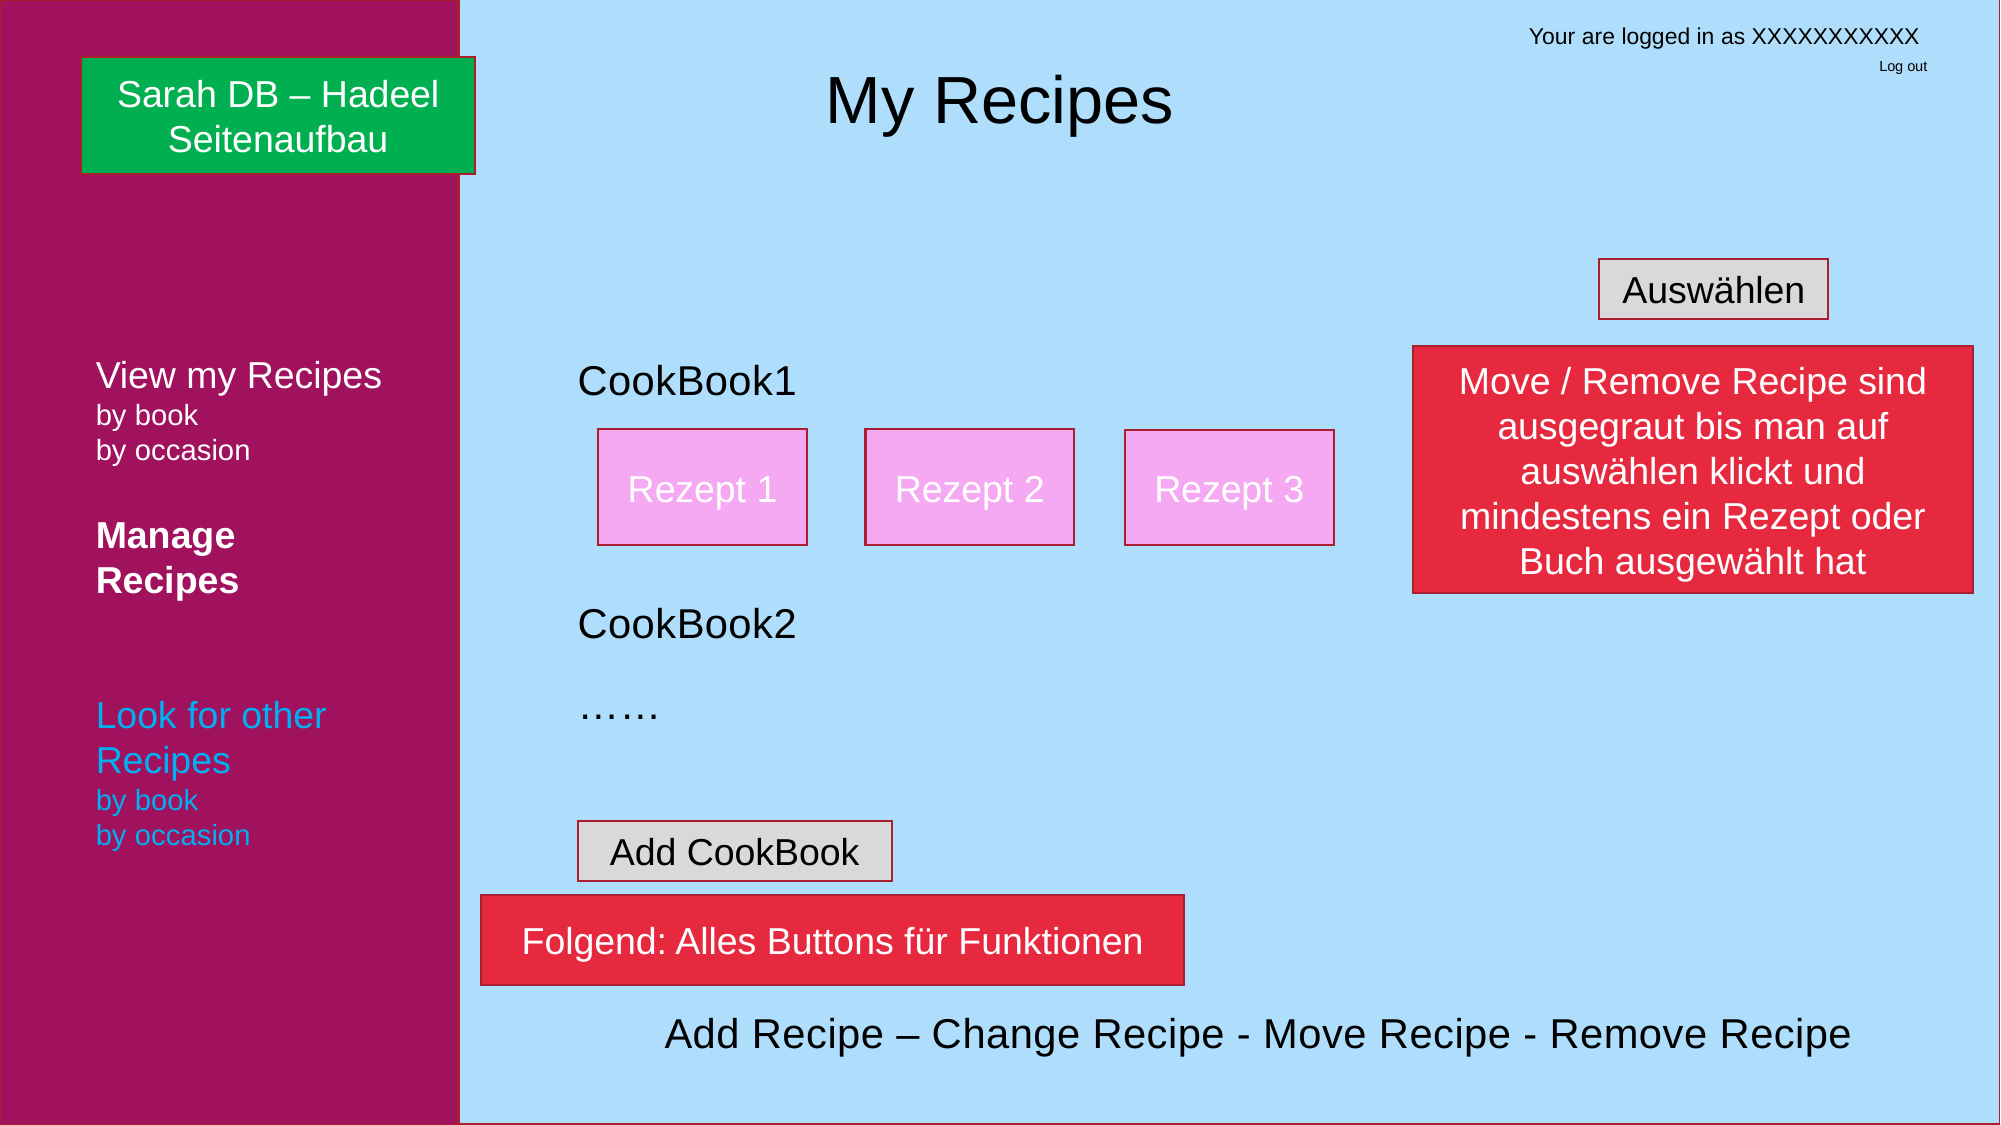

Your are logged in as XXXXXXXXXXX
Log out
Sarah DB – Hadeel Seitenaufbau
# My Recipes
Auswählen
View my Recipes
by book
by occasion

Manage Recipes

Look for other Recipes
by book
by occasion

CookBook1

CookBook2
……
Move / Remove Recipe sind ausgegraut bis man auf auswählen klickt und mindestens ein Rezept oder Buch ausgewählt hat
Rezept 1
Rezept 2
Rezept 3
Add CookBook
Folgend: Alles Buttons für Funktionen
Add Recipe – Change Recipe - Move Recipe - Remove Recipe